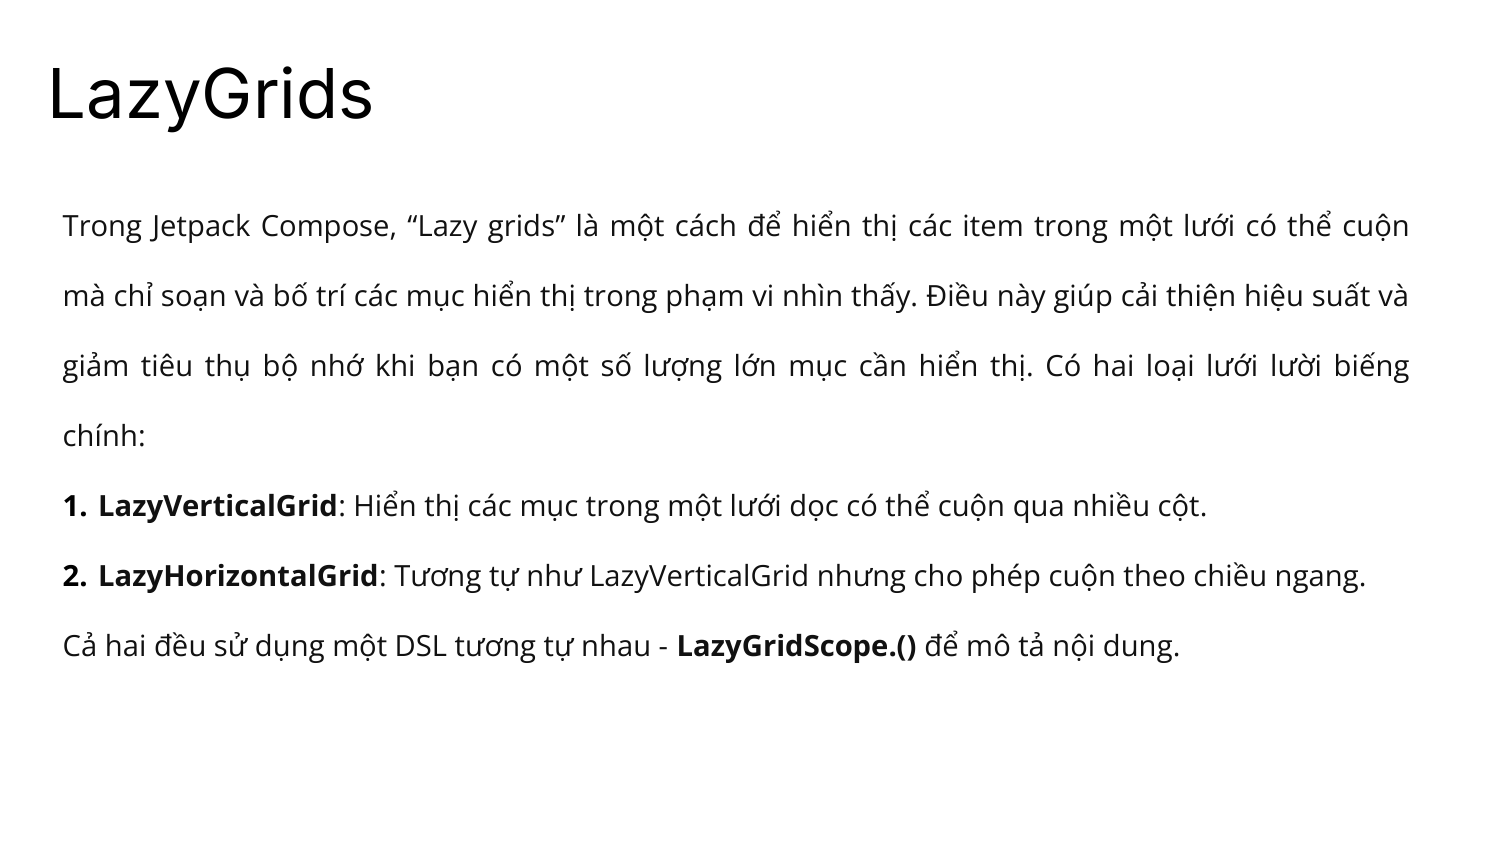

# LazyGrids
Trong Jetpack Compose, “Lazy grids” là một cách để hiển thị các item trong một lưới có thể cuộn mà chỉ soạn và bố trí các mục hiển thị trong phạm vi nhìn thấy. Điều này giúp cải thiện hiệu suất và giảm tiêu thụ bộ nhớ khi bạn có một số lượng lớn mục cần hiển thị. Có hai loại lưới lười biếng chính:
LazyVerticalGrid: Hiển thị các mục trong một lưới dọc có thể cuộn qua nhiều cột.
LazyHorizontalGrid: Tương tự như LazyVerticalGrid nhưng cho phép cuộn theo chiều ngang.
Cả hai đều sử dụng một DSL tương tự nhau - LazyGridScope.() để mô tả nội dung.